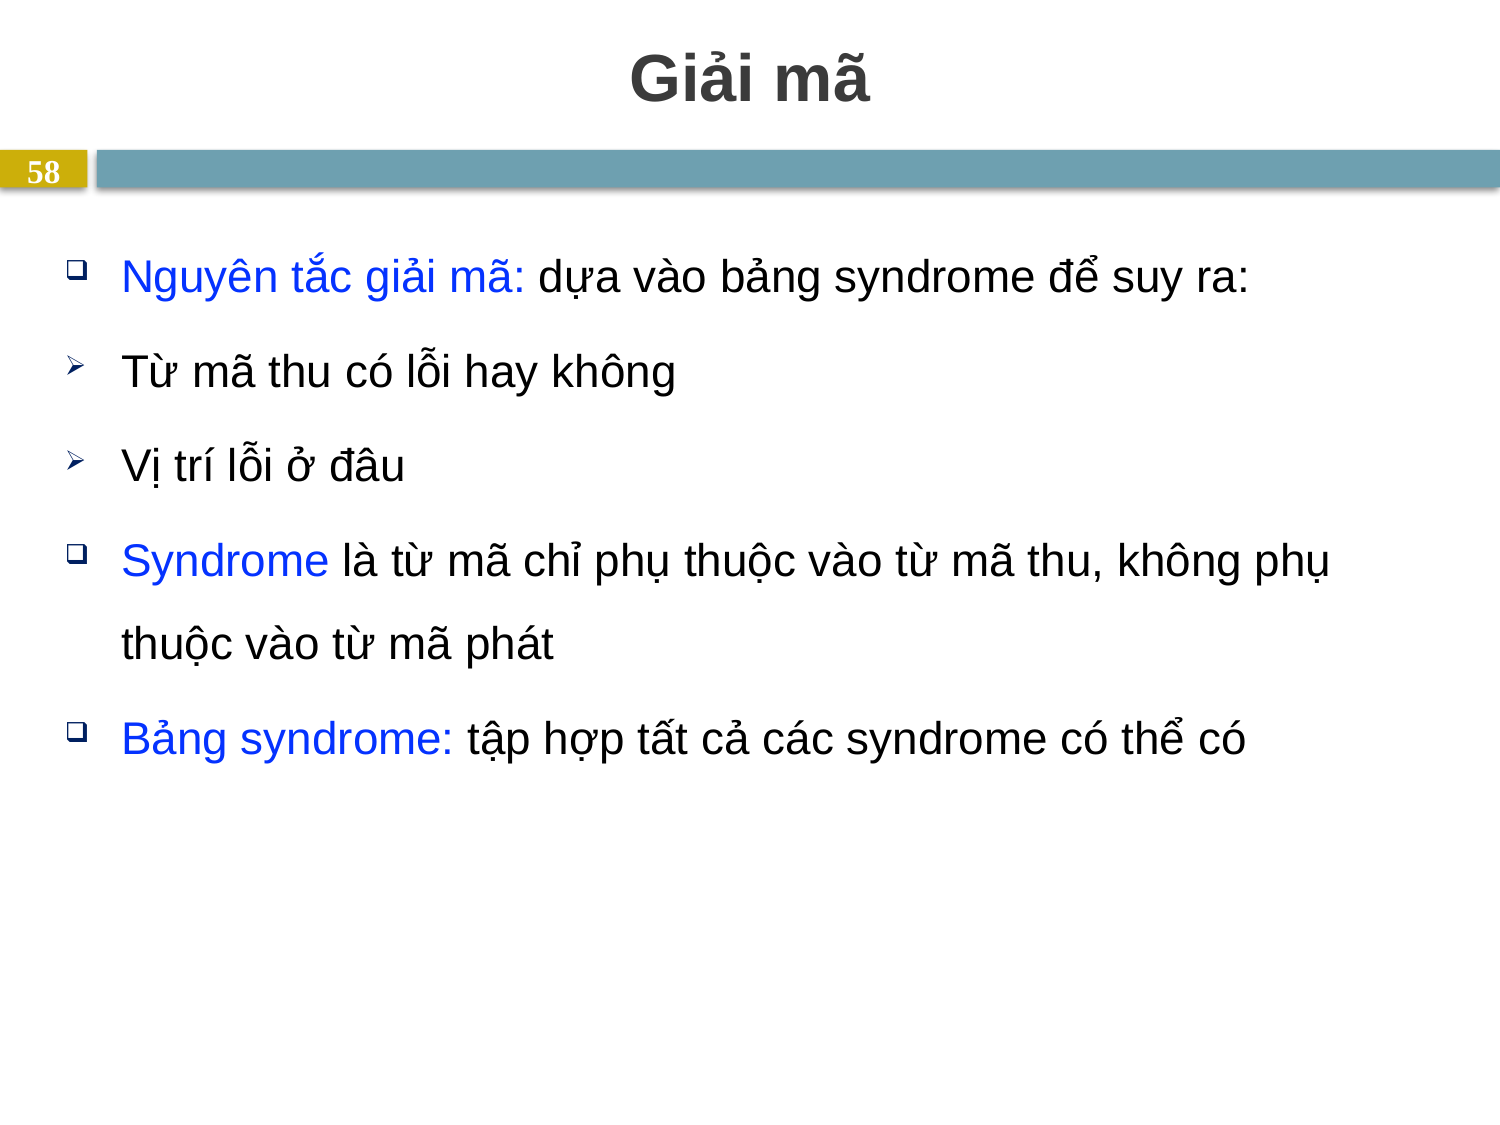

# Giải mã
58
Nguyên tắc giải mã: dựa vào bảng syndrome để suy ra:
Từ mã thu có lỗi hay không
Vị trí lỗi ở đâu
Syndrome là từ mã chỉ phụ thuộc vào từ mã thu, không phụ thuộc vào từ mã phát
Bảng syndrome: tập hợp tất cả các syndrome có thể có